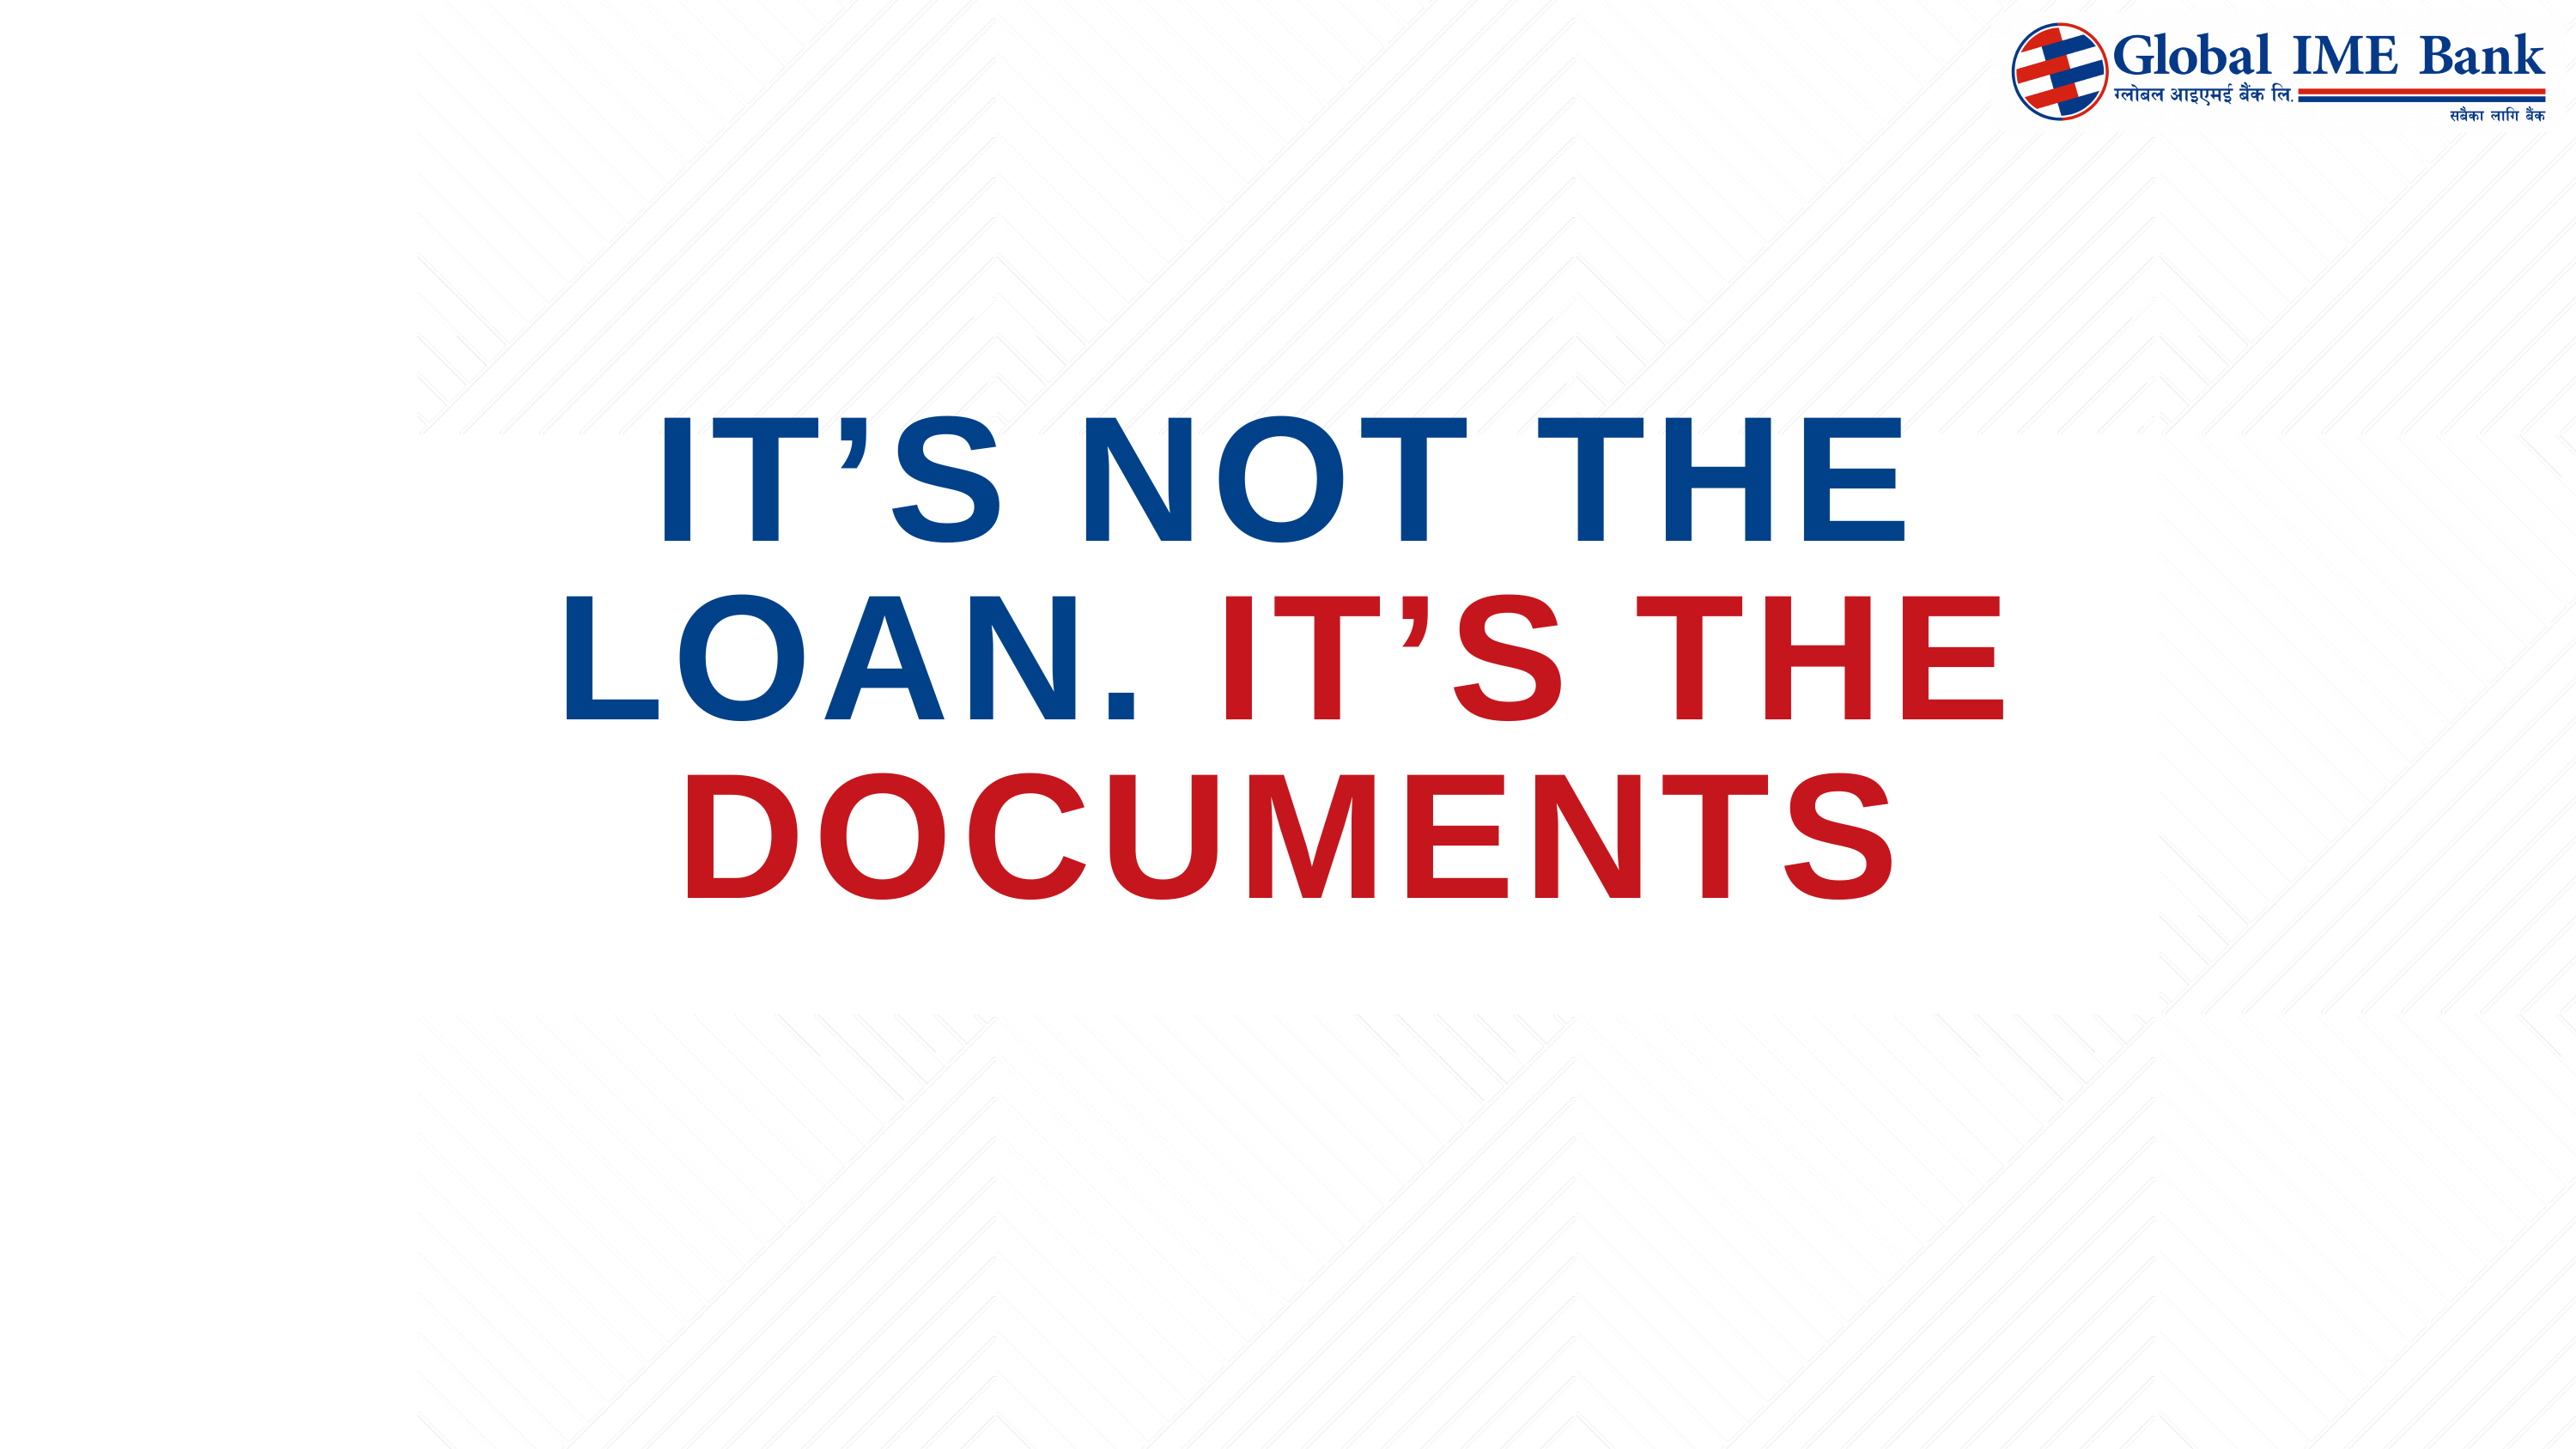

IT’S NOT THE LOAN. IT’S THE DOCUMENTS